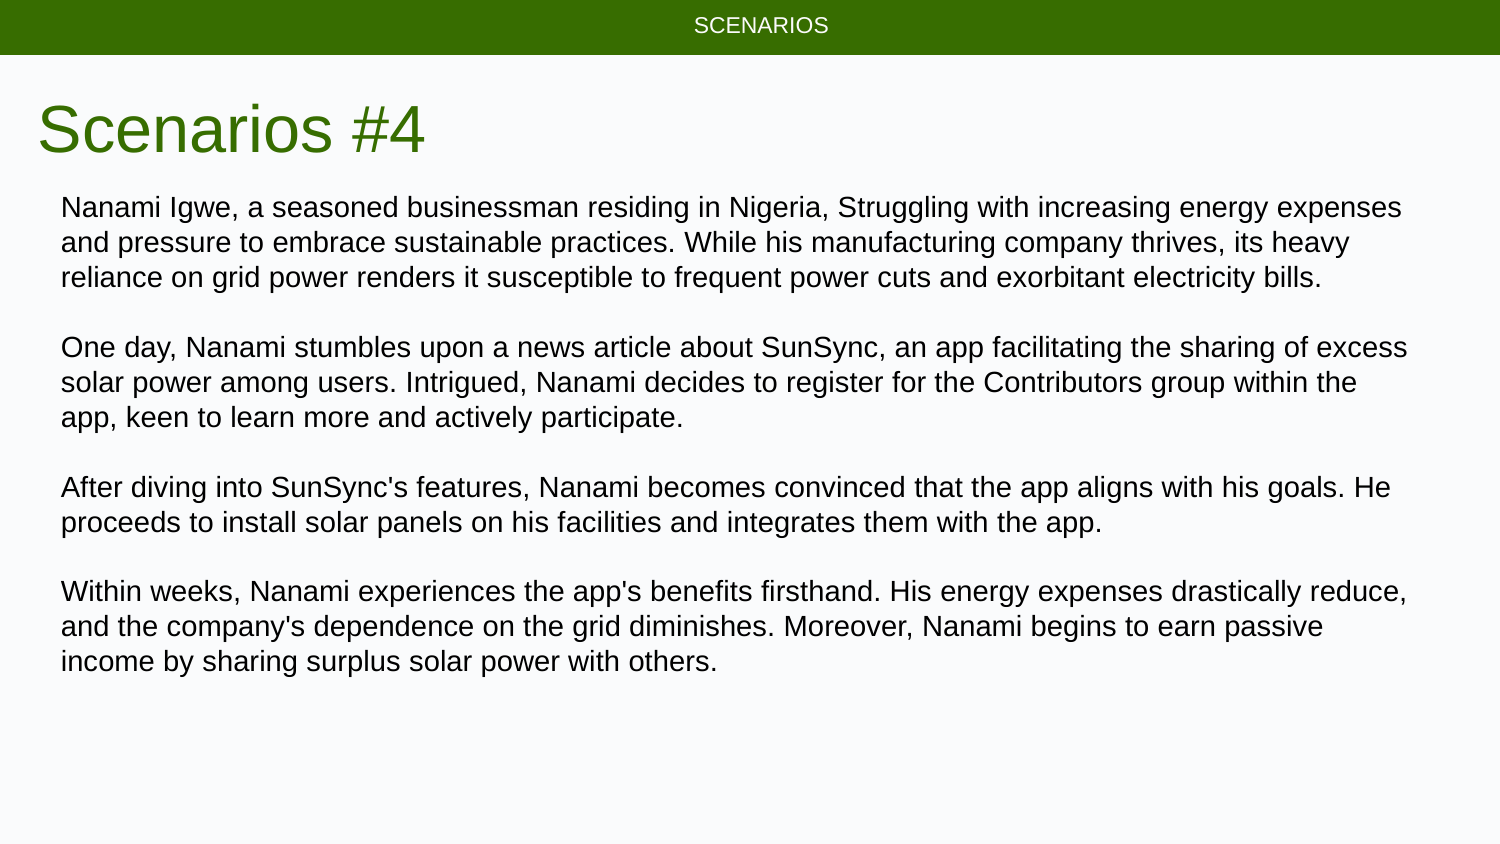

SCENARIOS
# Scenarios #4
Nanami Igwe, a seasoned businessman residing in Nigeria, Struggling with increasing energy expenses and pressure to embrace sustainable practices. While his manufacturing company thrives, its heavy reliance on grid power renders it susceptible to frequent power cuts and exorbitant electricity bills.

One day, Nanami stumbles upon a news article about SunSync, an app facilitating the sharing of excess solar power among users. Intrigued, Nanami decides to register for the Contributors group within the app, keen to learn more and actively participate.

After diving into SunSync's features, Nanami becomes convinced that the app aligns with his goals. He proceeds to install solar panels on his facilities and integrates them with the app.

Within weeks, Nanami experiences the app's benefits firsthand. His energy expenses drastically reduce, and the company's dependence on the grid diminishes. Moreover, Nanami begins to earn passive income by sharing surplus solar power with others.